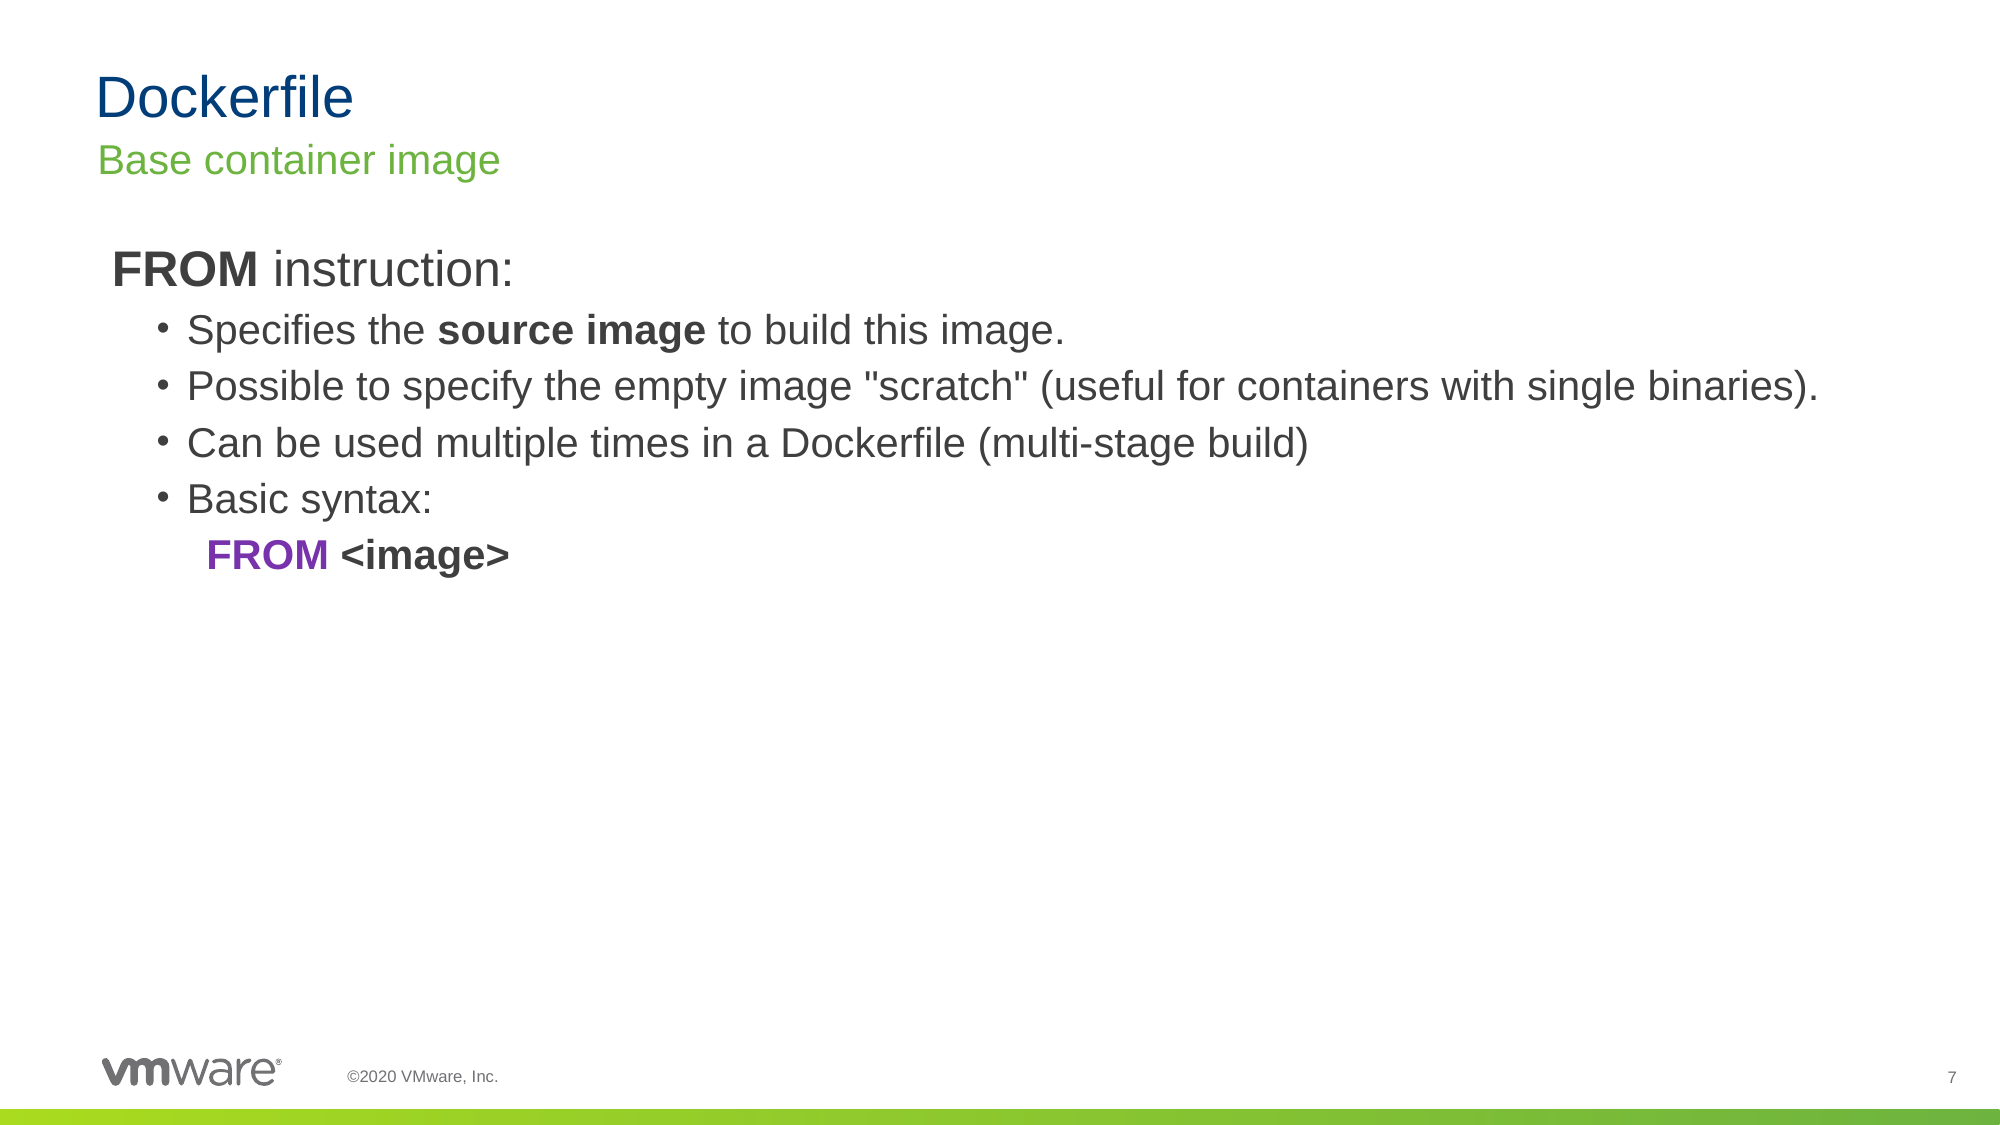

# Dockerfile
Base container image

FROM instruction:
Specifies the source image to build this image.
Possible to specify the empty image "scratch" (useful for containers with single binaries).
Can be used multiple times in a Dockerfile (multi-stage build)
Basic syntax:
FROM <image>